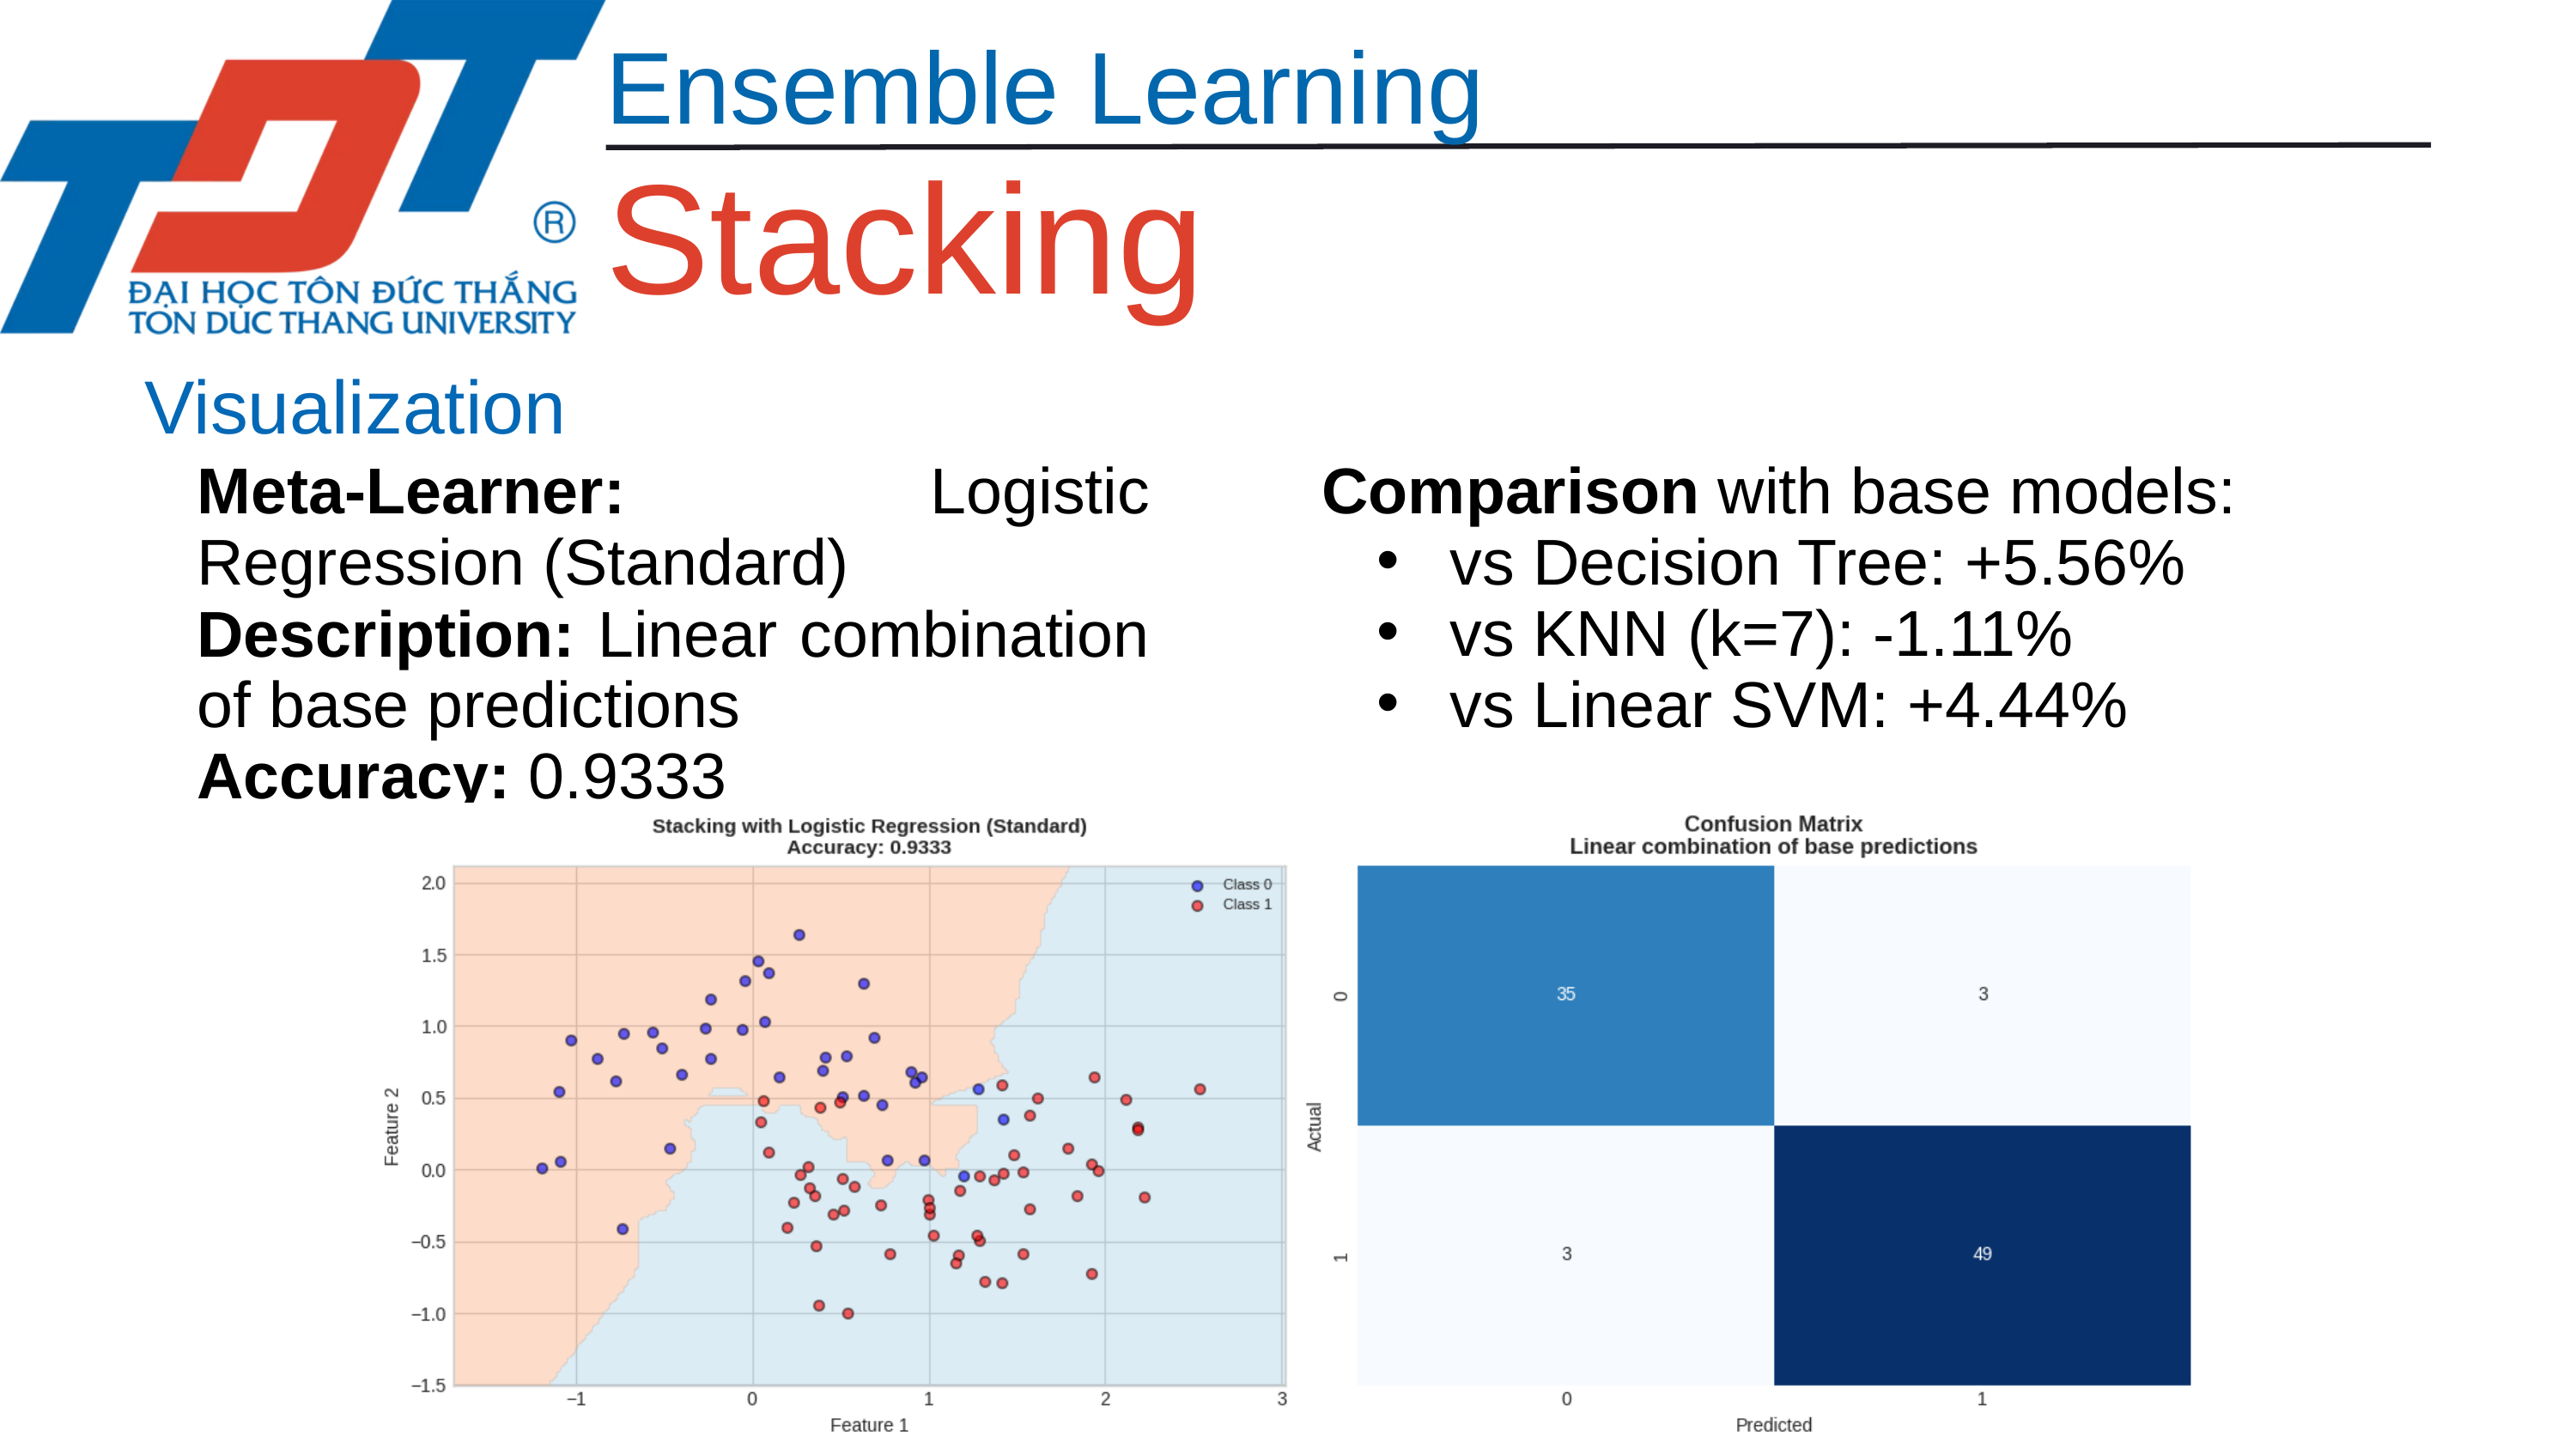

Ensemble Learning

Stacking
Visualization
Meta-Learner: Logistic Regression (Standard)
Description: Linear combination of base predictions
Accuracy: 0.9333
Comparison with base models:
 vs Decision Tree: +5.56%
 vs KNN (k=7): -1.11%
 vs Linear SVM: +4.44%